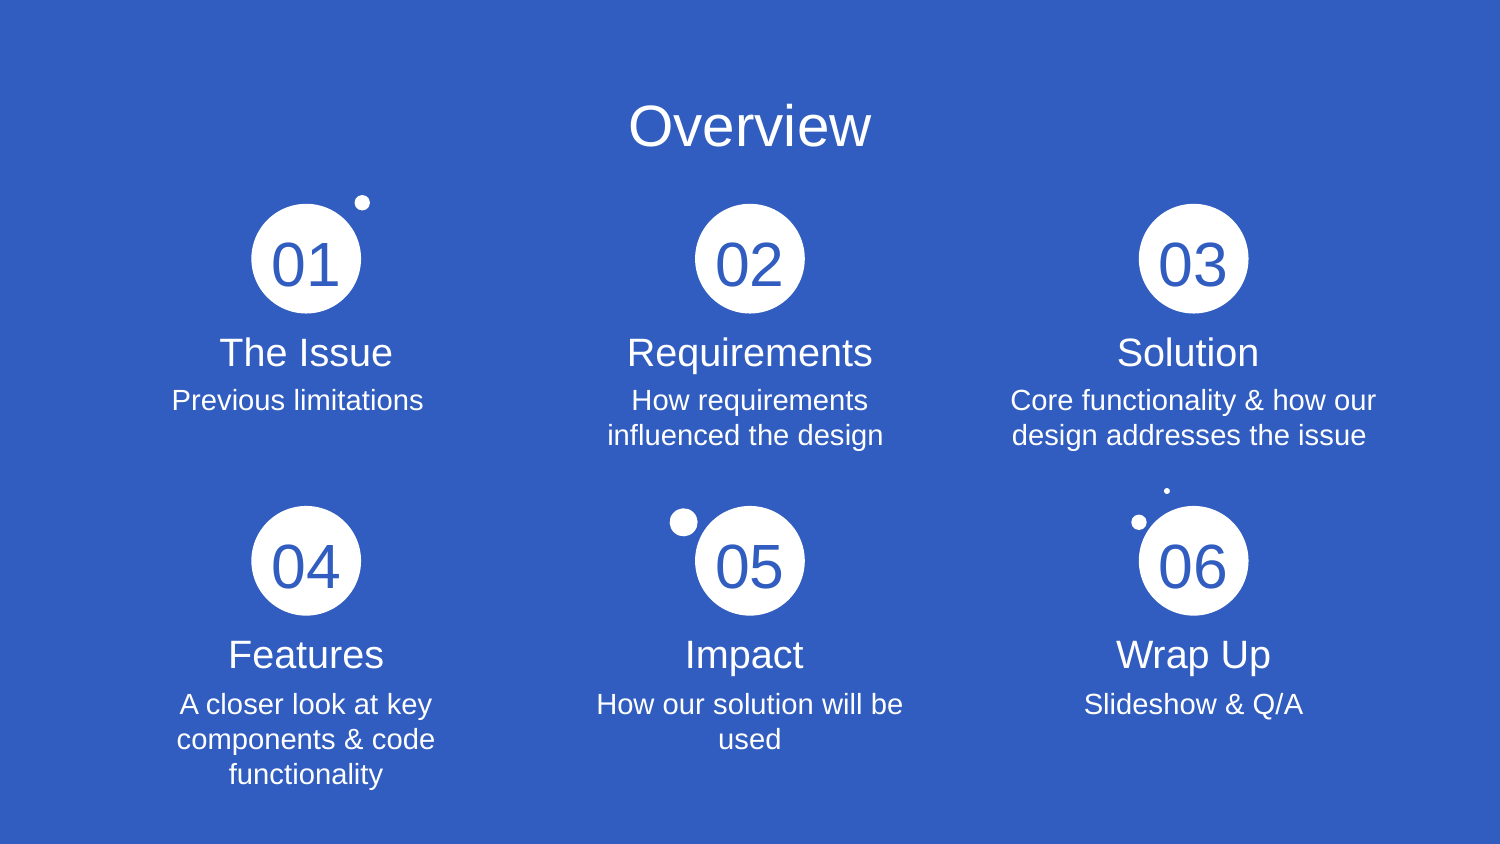

# Overview

01

02
03
The Issue
Requirements
Solution
Previous limitations
How requirements influenced the design

Core functionality & how our design addresses the issue

04

05
06

Features
Impact
Wrap Up
A closer look at key components & code functionality

How our solution will be used

Slideshow & Q/A